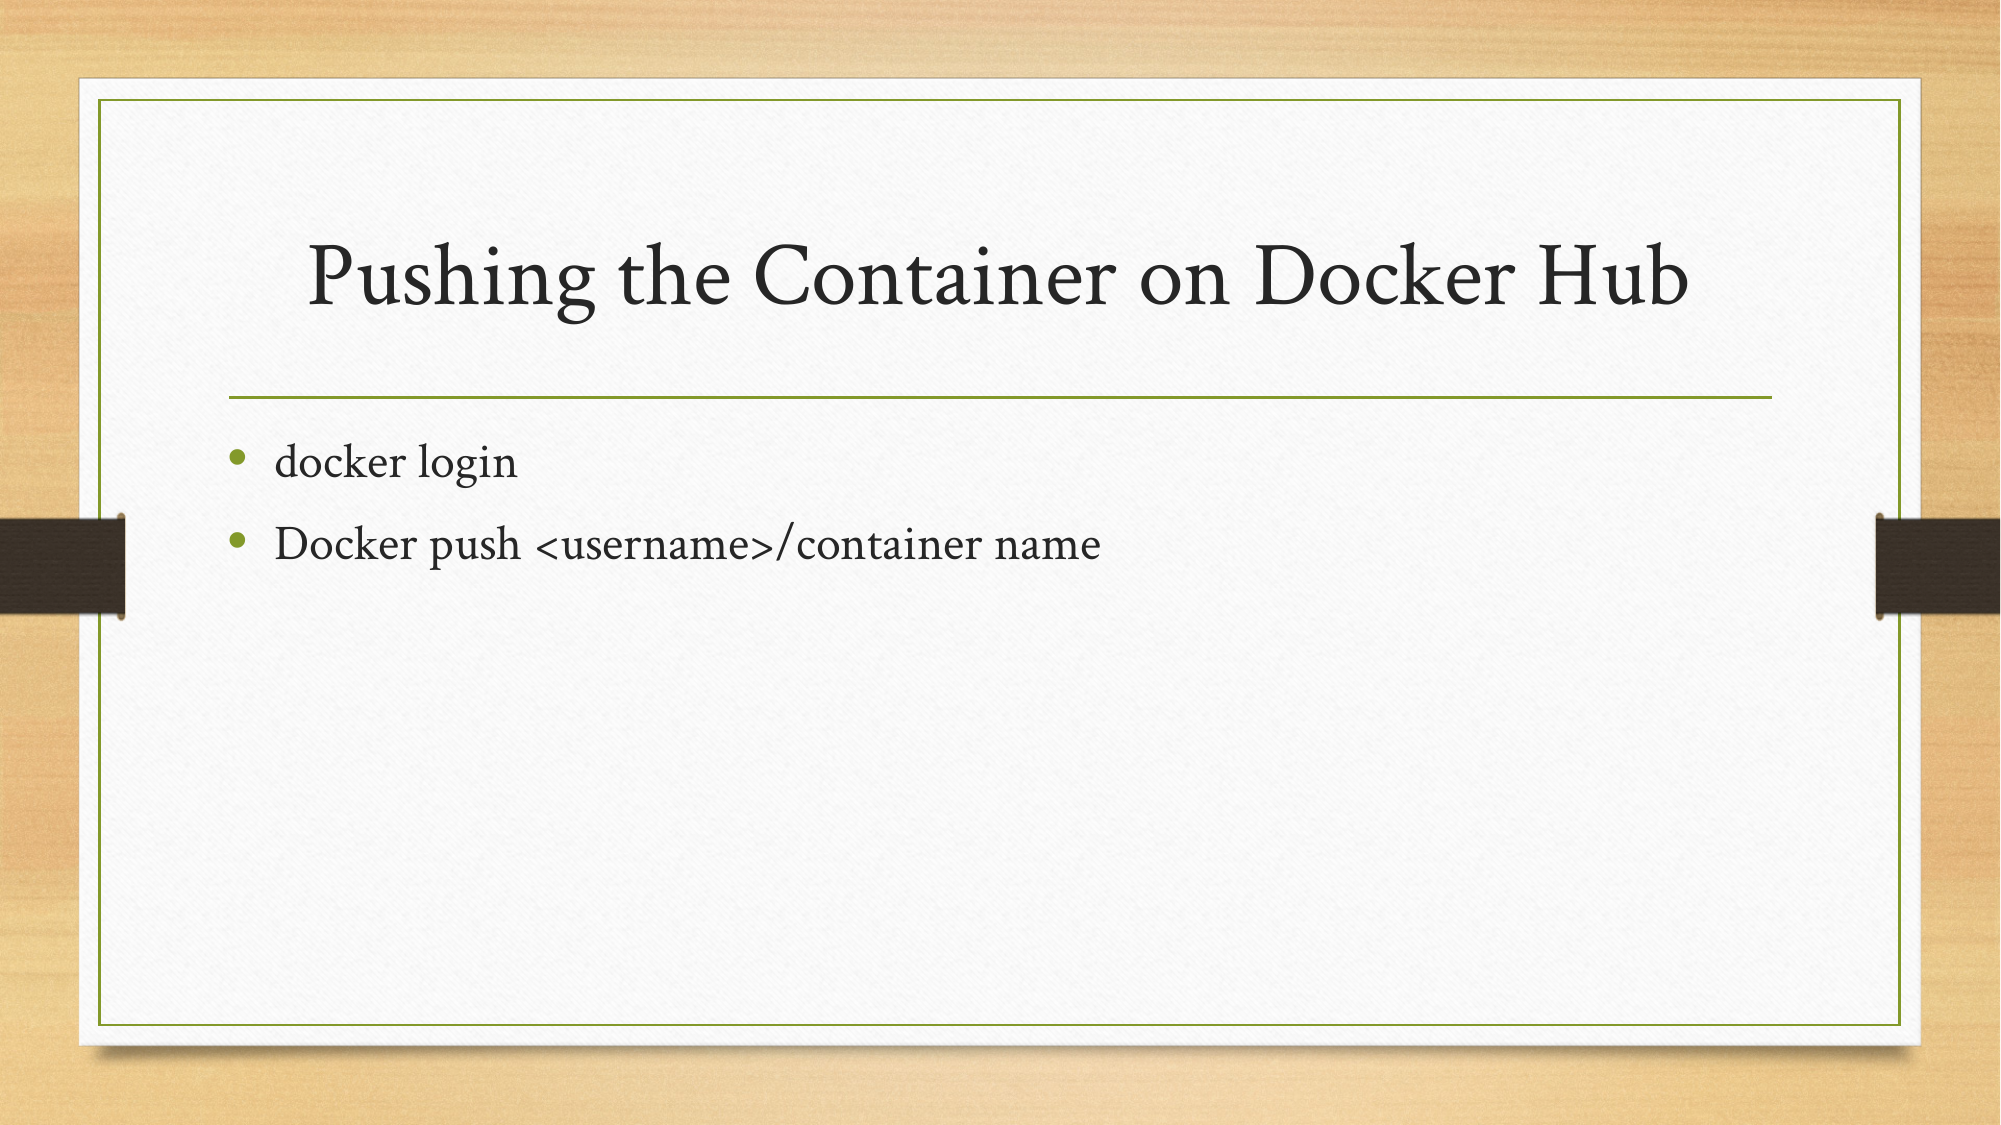

# Pushing the Container on Docker Hub
docker login
Docker push <username>/container name